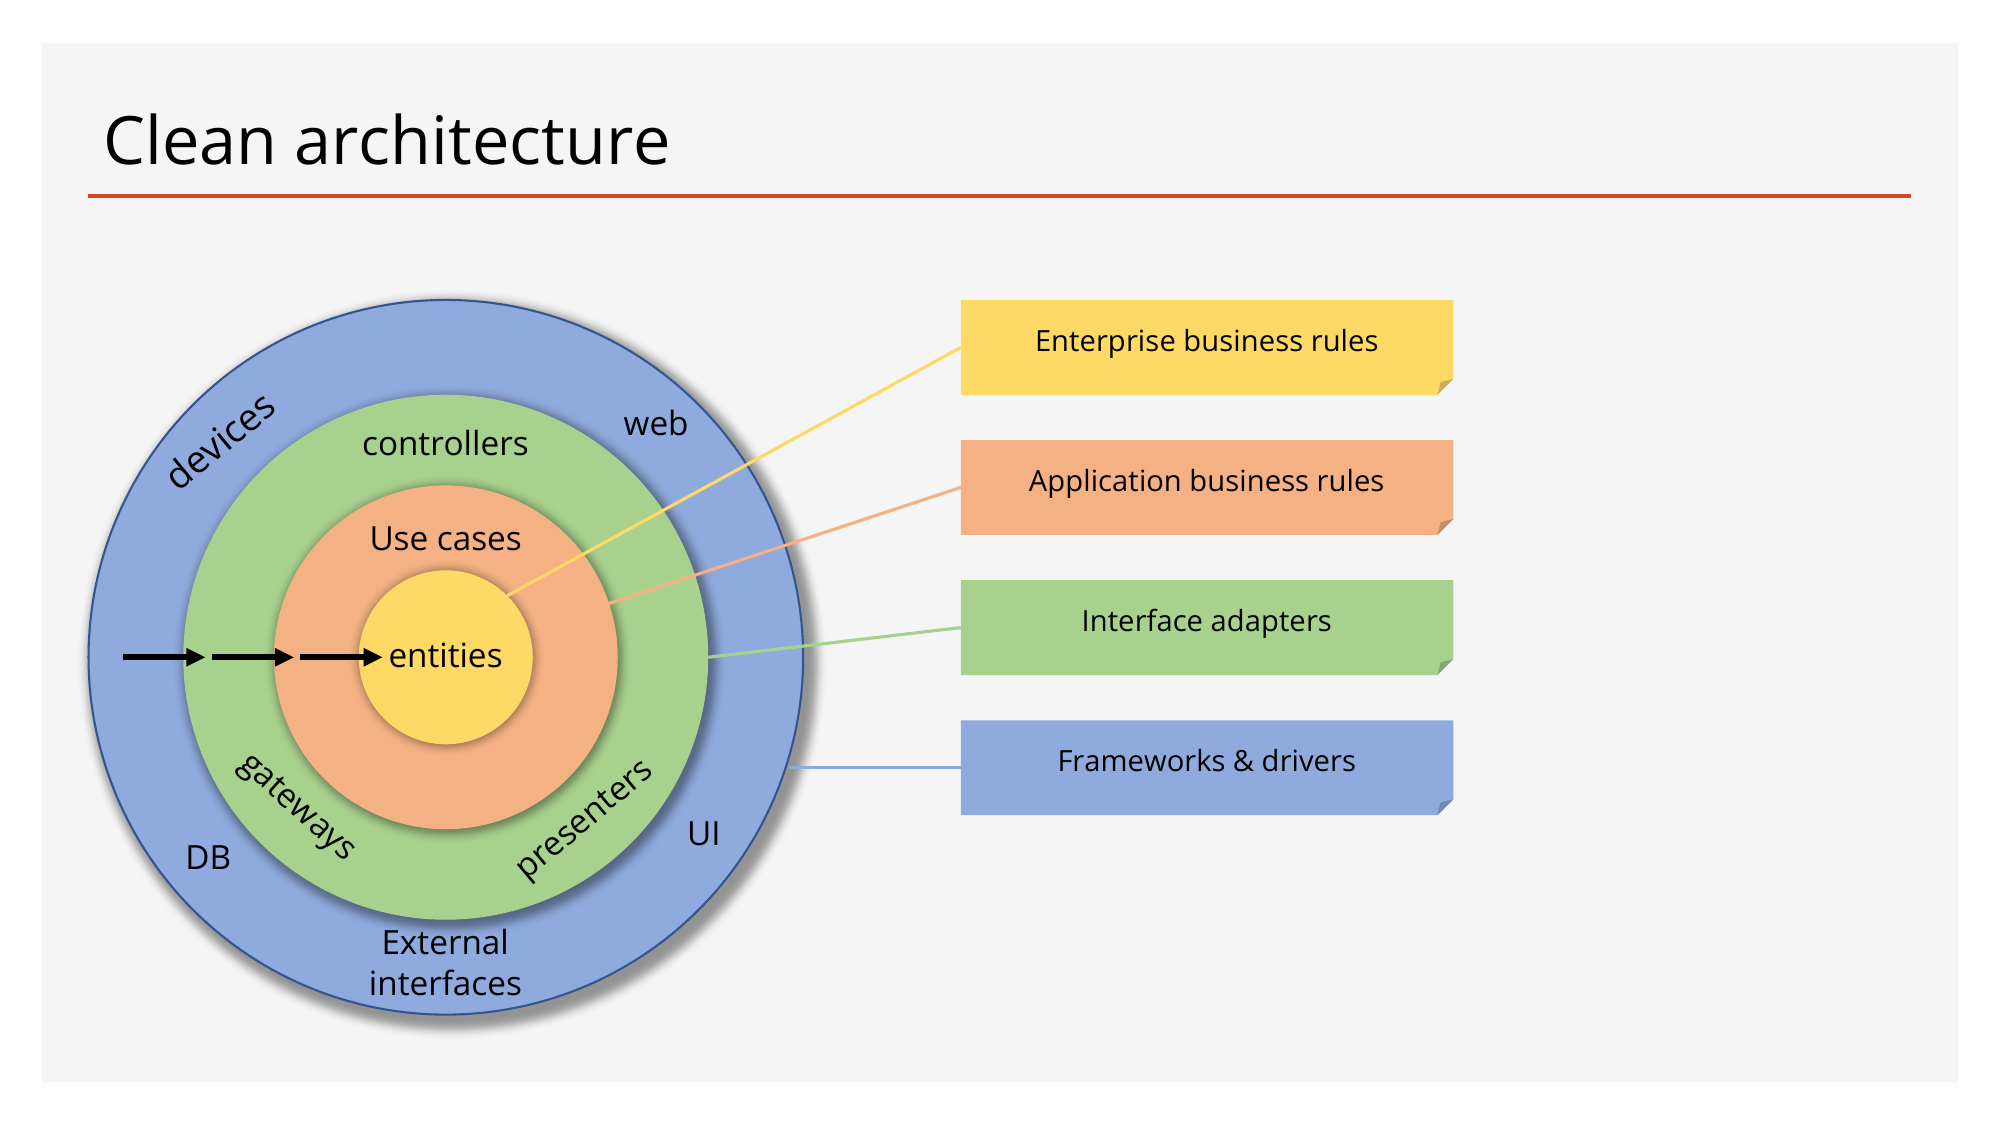

# Clean architecture

Enterprise business rules

web
devices
controllers
Application business rules

Use cases

Interface adapters
entities
Frameworks & drivers
gateways
presenters
UI
DB
External
interfaces